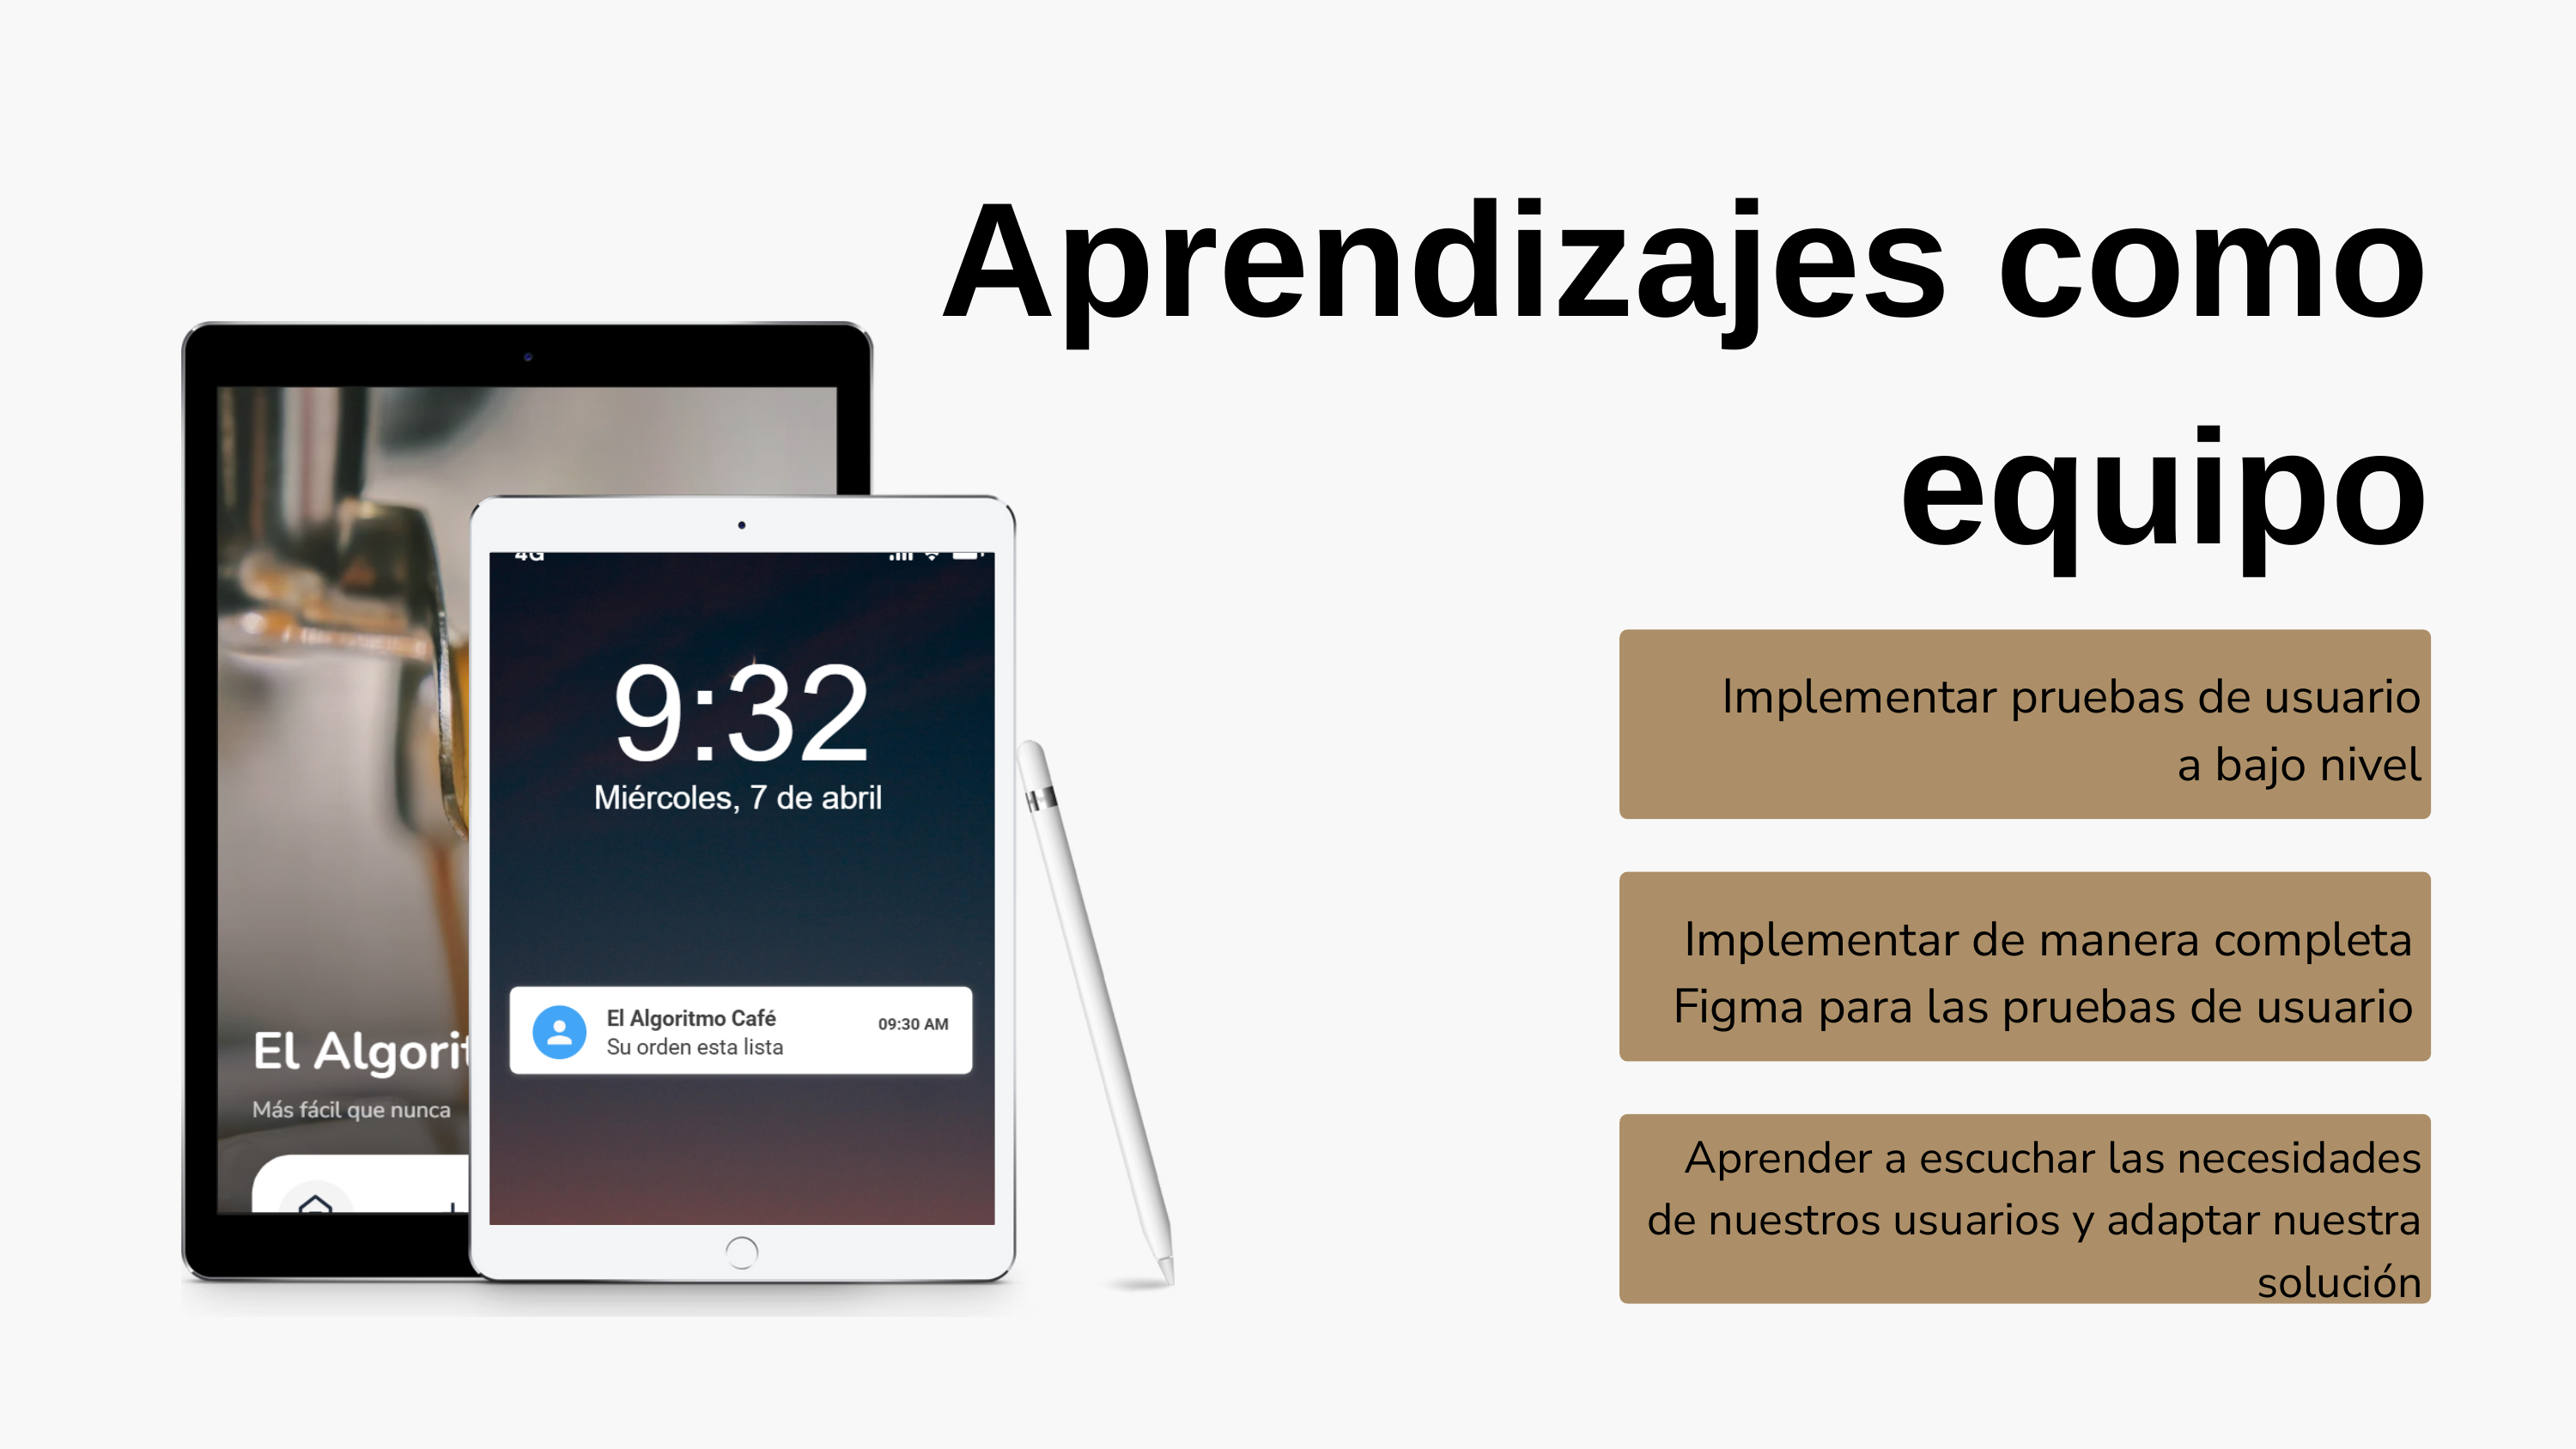

Aprendizajes como equipo

Implementar pruebas de usuario a bajo nivel

Implementar de manera completa Figma para las pruebas de usuario

Aprender a escuchar las necesidades de nuestros usuarios y adaptar nuestra solución